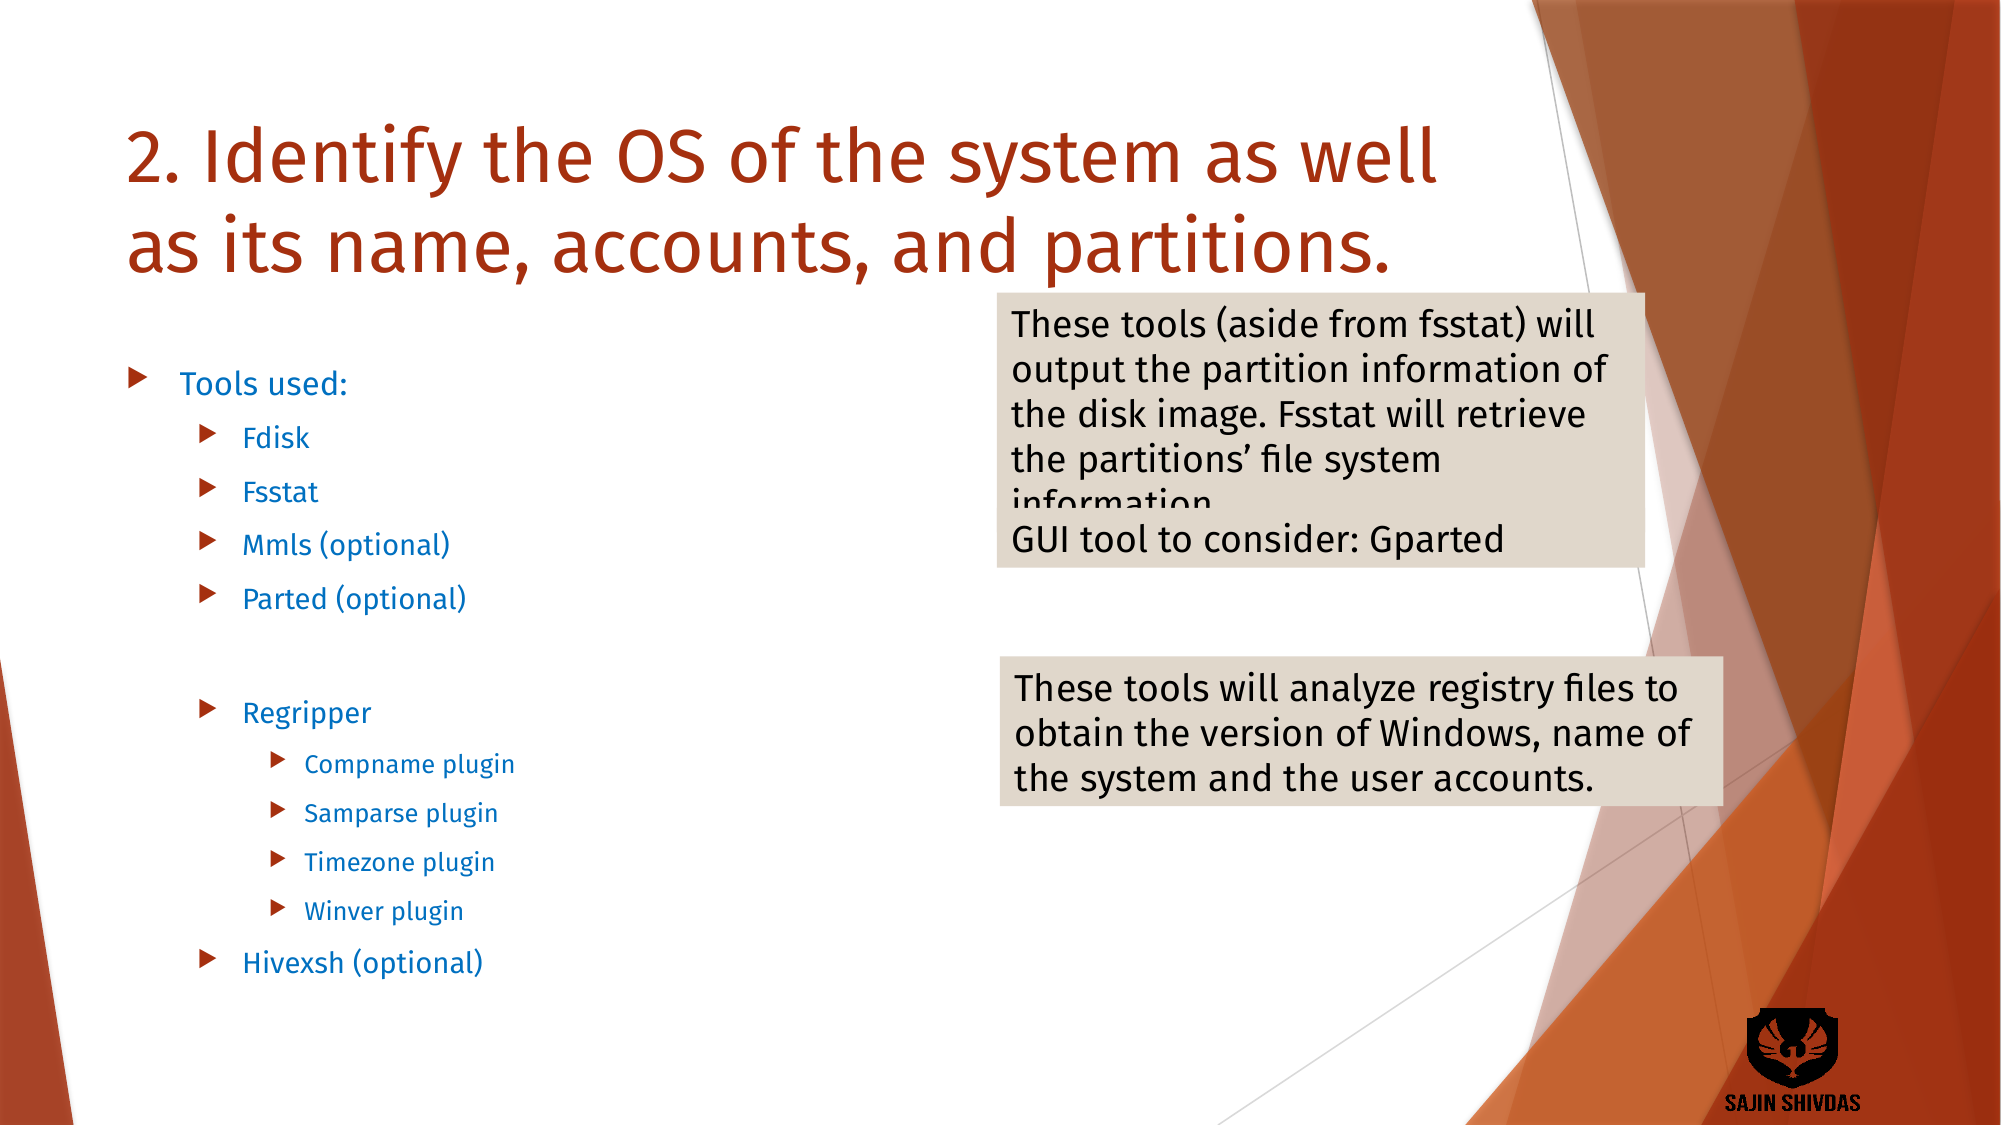

# 2. Identify the OS of the system as well as its name, accounts, and partitions.
These tools (aside from fsstat) will output the partition information of the disk image. Fsstat will retrieve the partitions’ file system information.
Tools used:
Fdisk
Fsstat
Mmls (optional)
Parted (optional)

Regripper
Compname plugin
Samparse plugin
Timezone plugin
Winver plugin
Hivexsh (optional)

GUI tool to consider: Gparted
These tools will analyze registry files to obtain the version of Windows, name of the system and the user accounts.